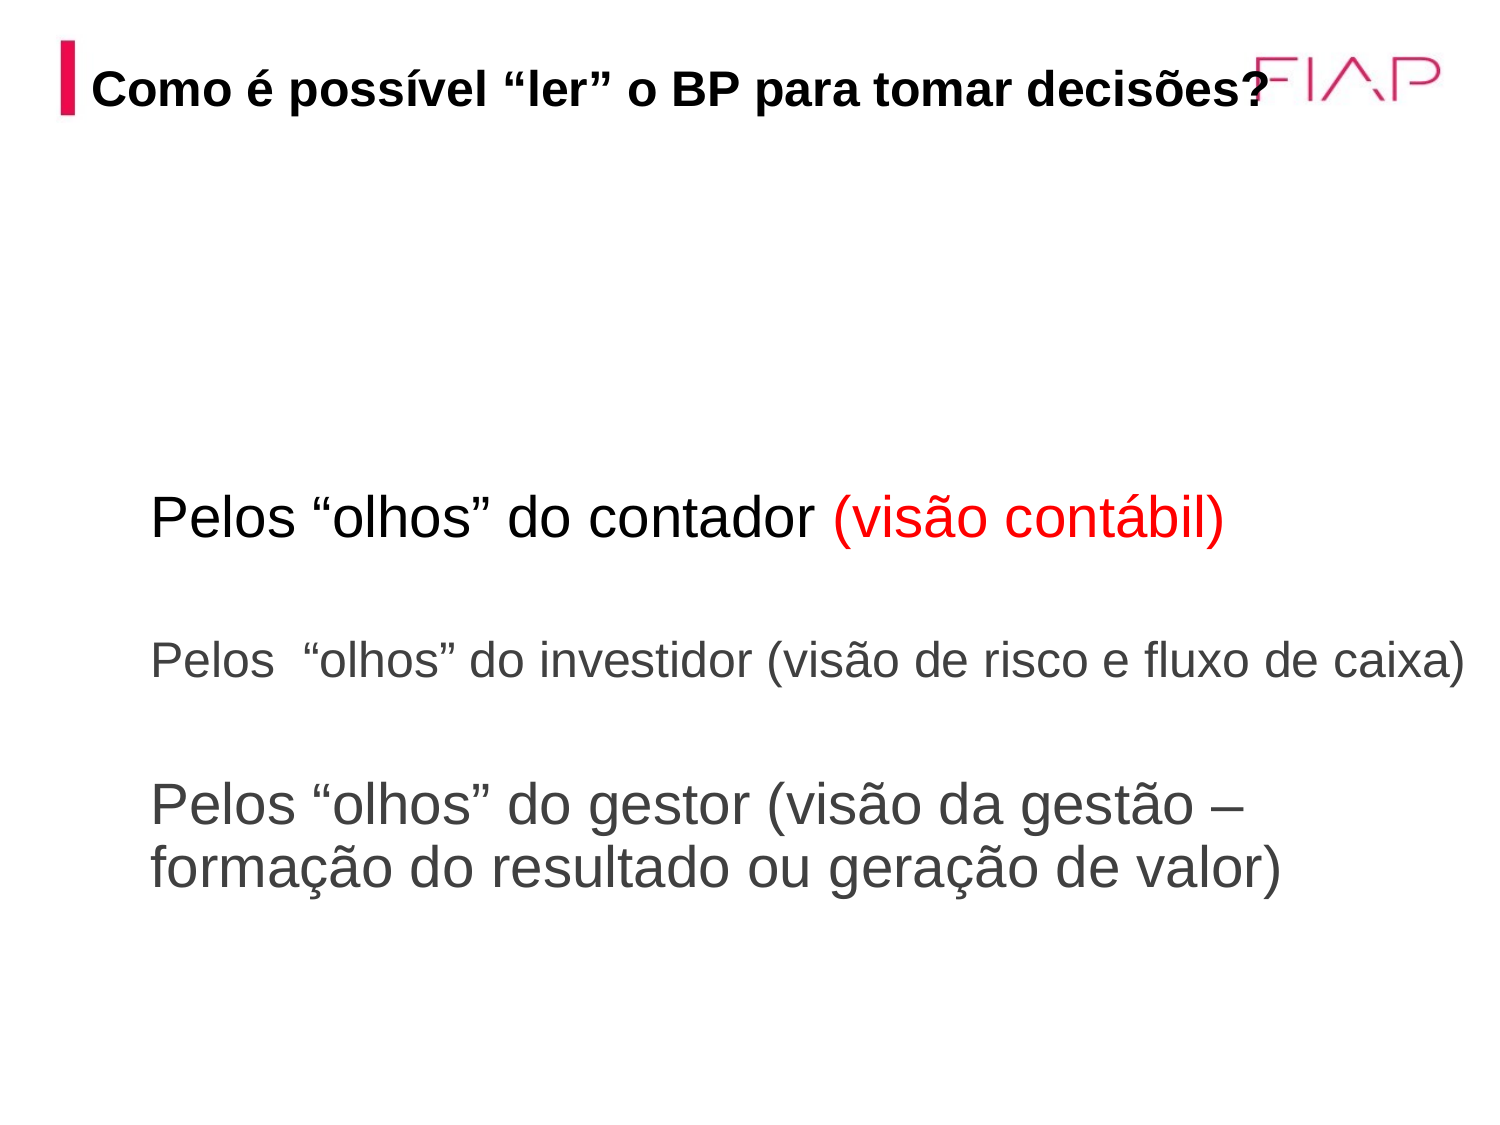

# Como é possível “ler” o BP para tomar decisões?
Pelos “olhos” do contador (visão contábil)

Pelos  “olhos” do investidor (visão de risco e fluxo de caixa)

Pelos “olhos” do gestor (visão da gestão – formação do resultado ou geração de valor)